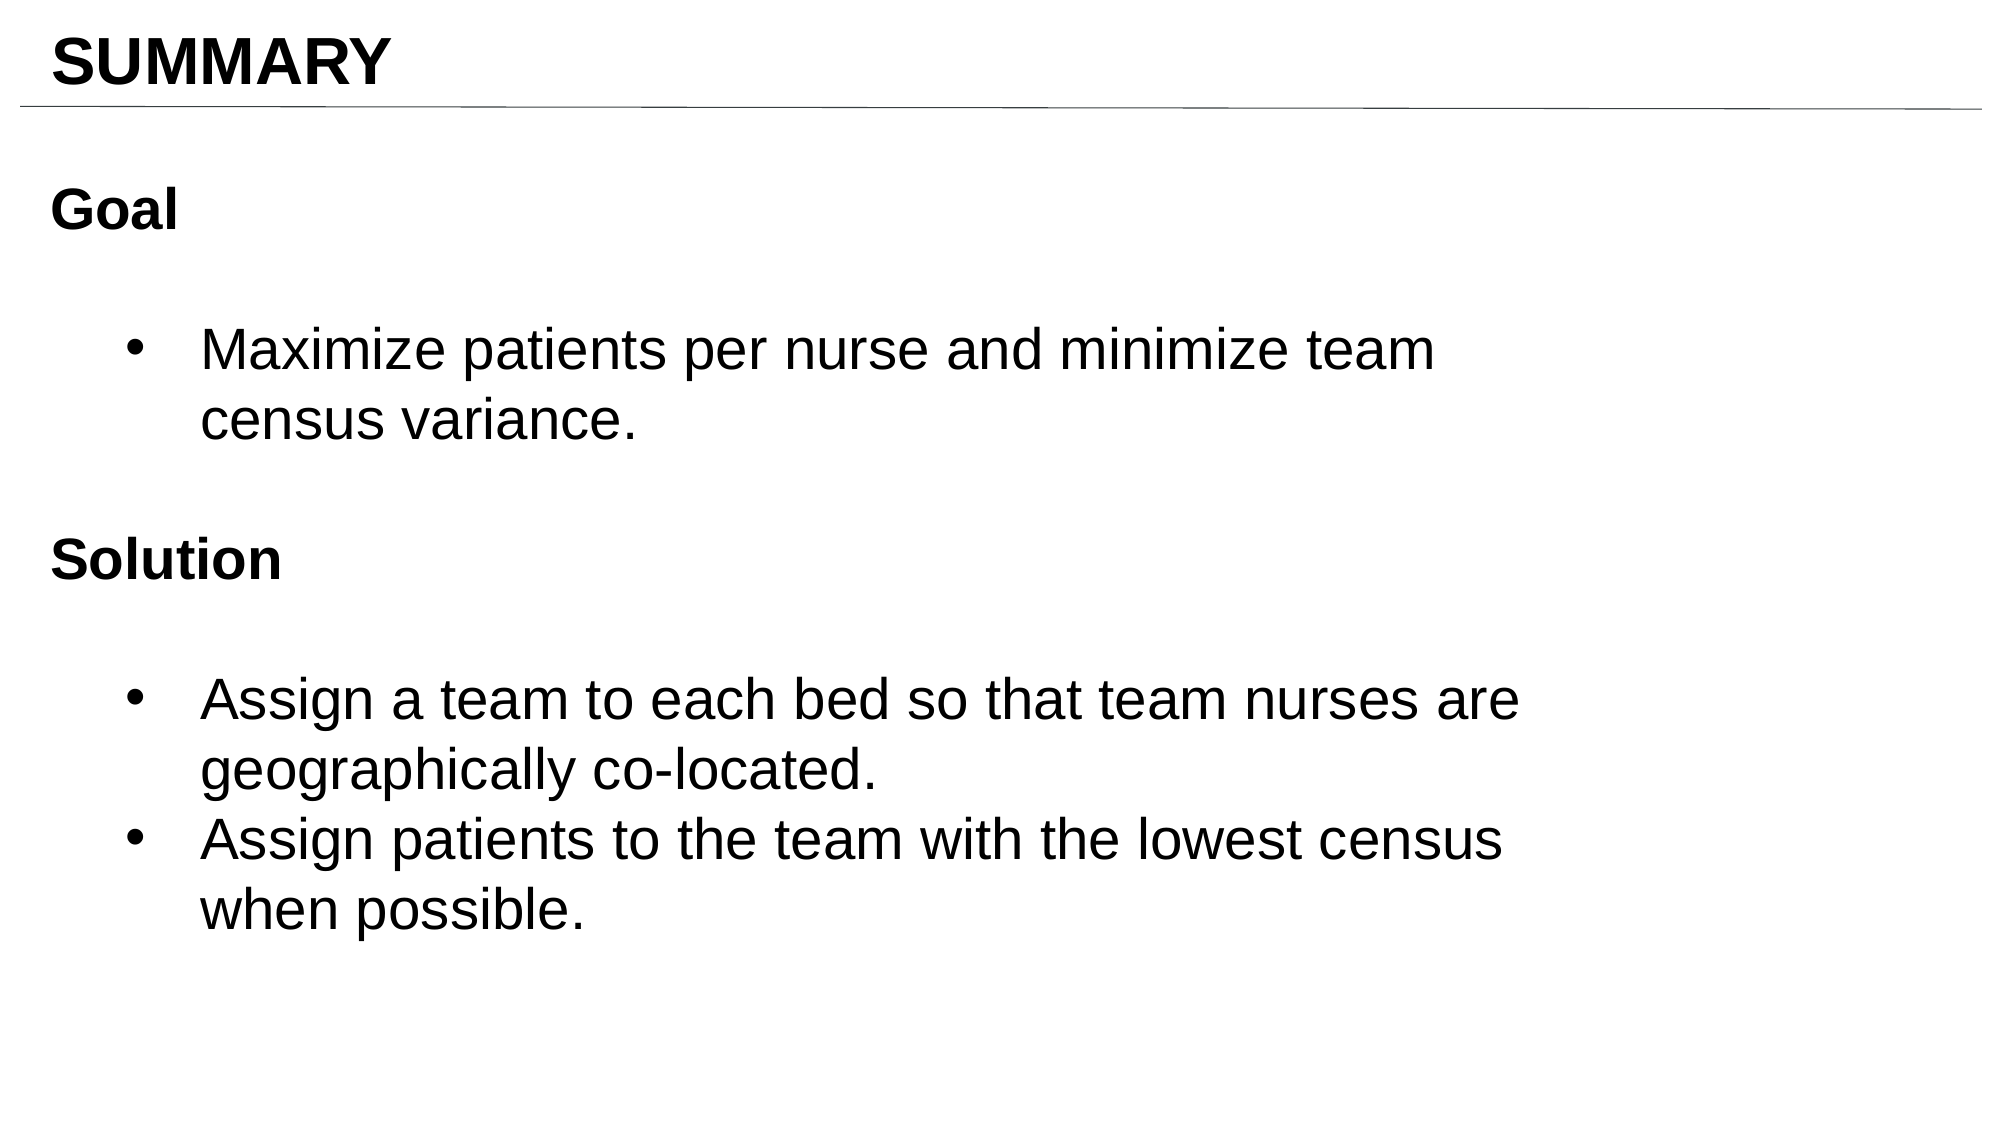

SUMMARY
Goal

Maximize patients per nurse and minimize team census variance.

Solution

Assign a team to each bed so that team nurses are geographically co-located.
Assign patients to the team with the lowest census when possible.